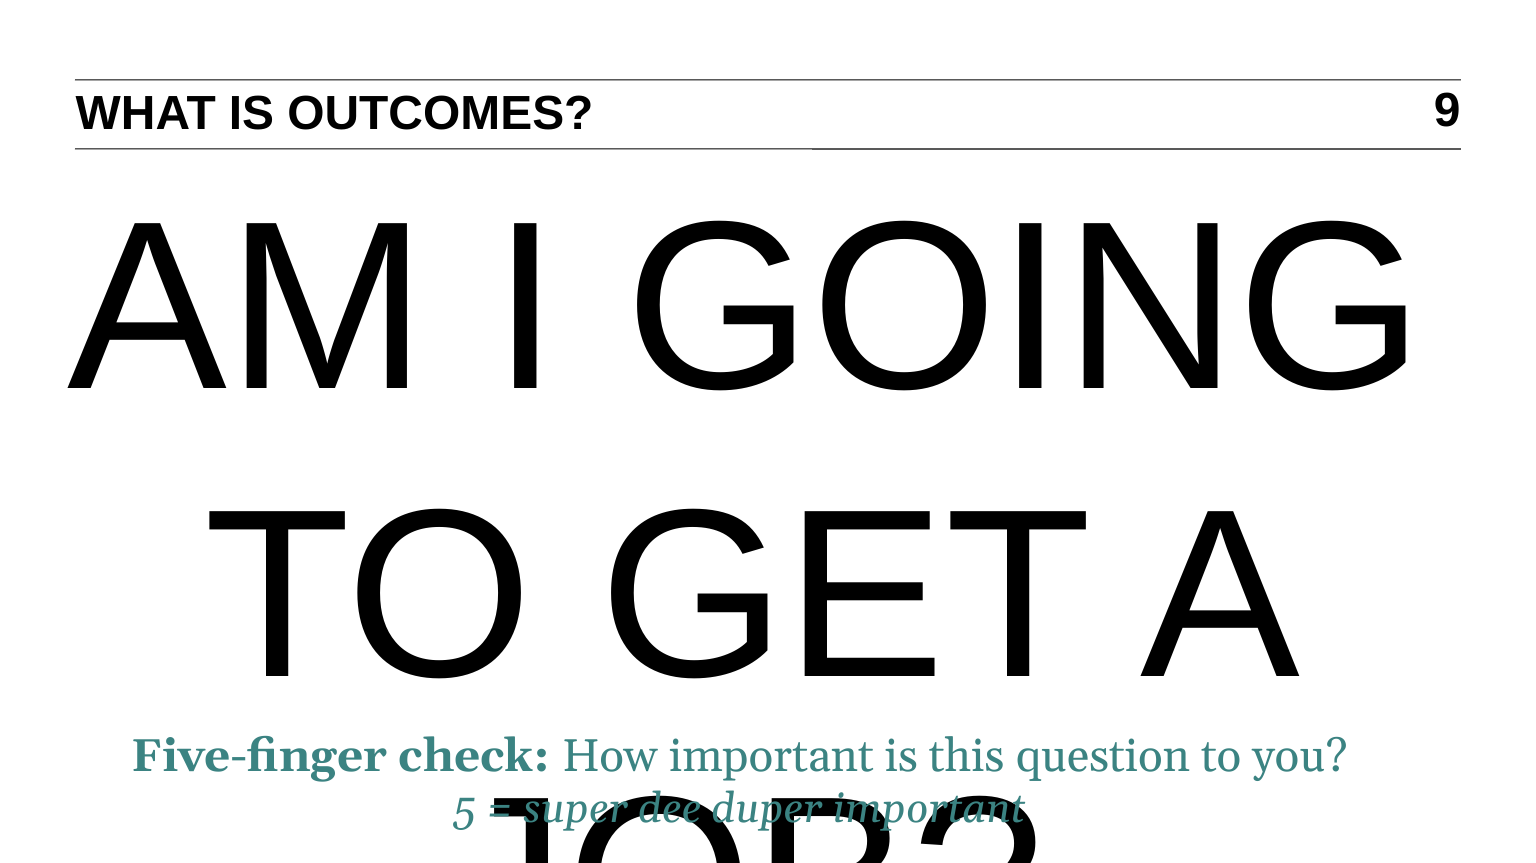

What is outcomes?

9
AM I GOING TO GET A JOB?

Five-finger check: How important is this question to you?
5 = super dee duper important